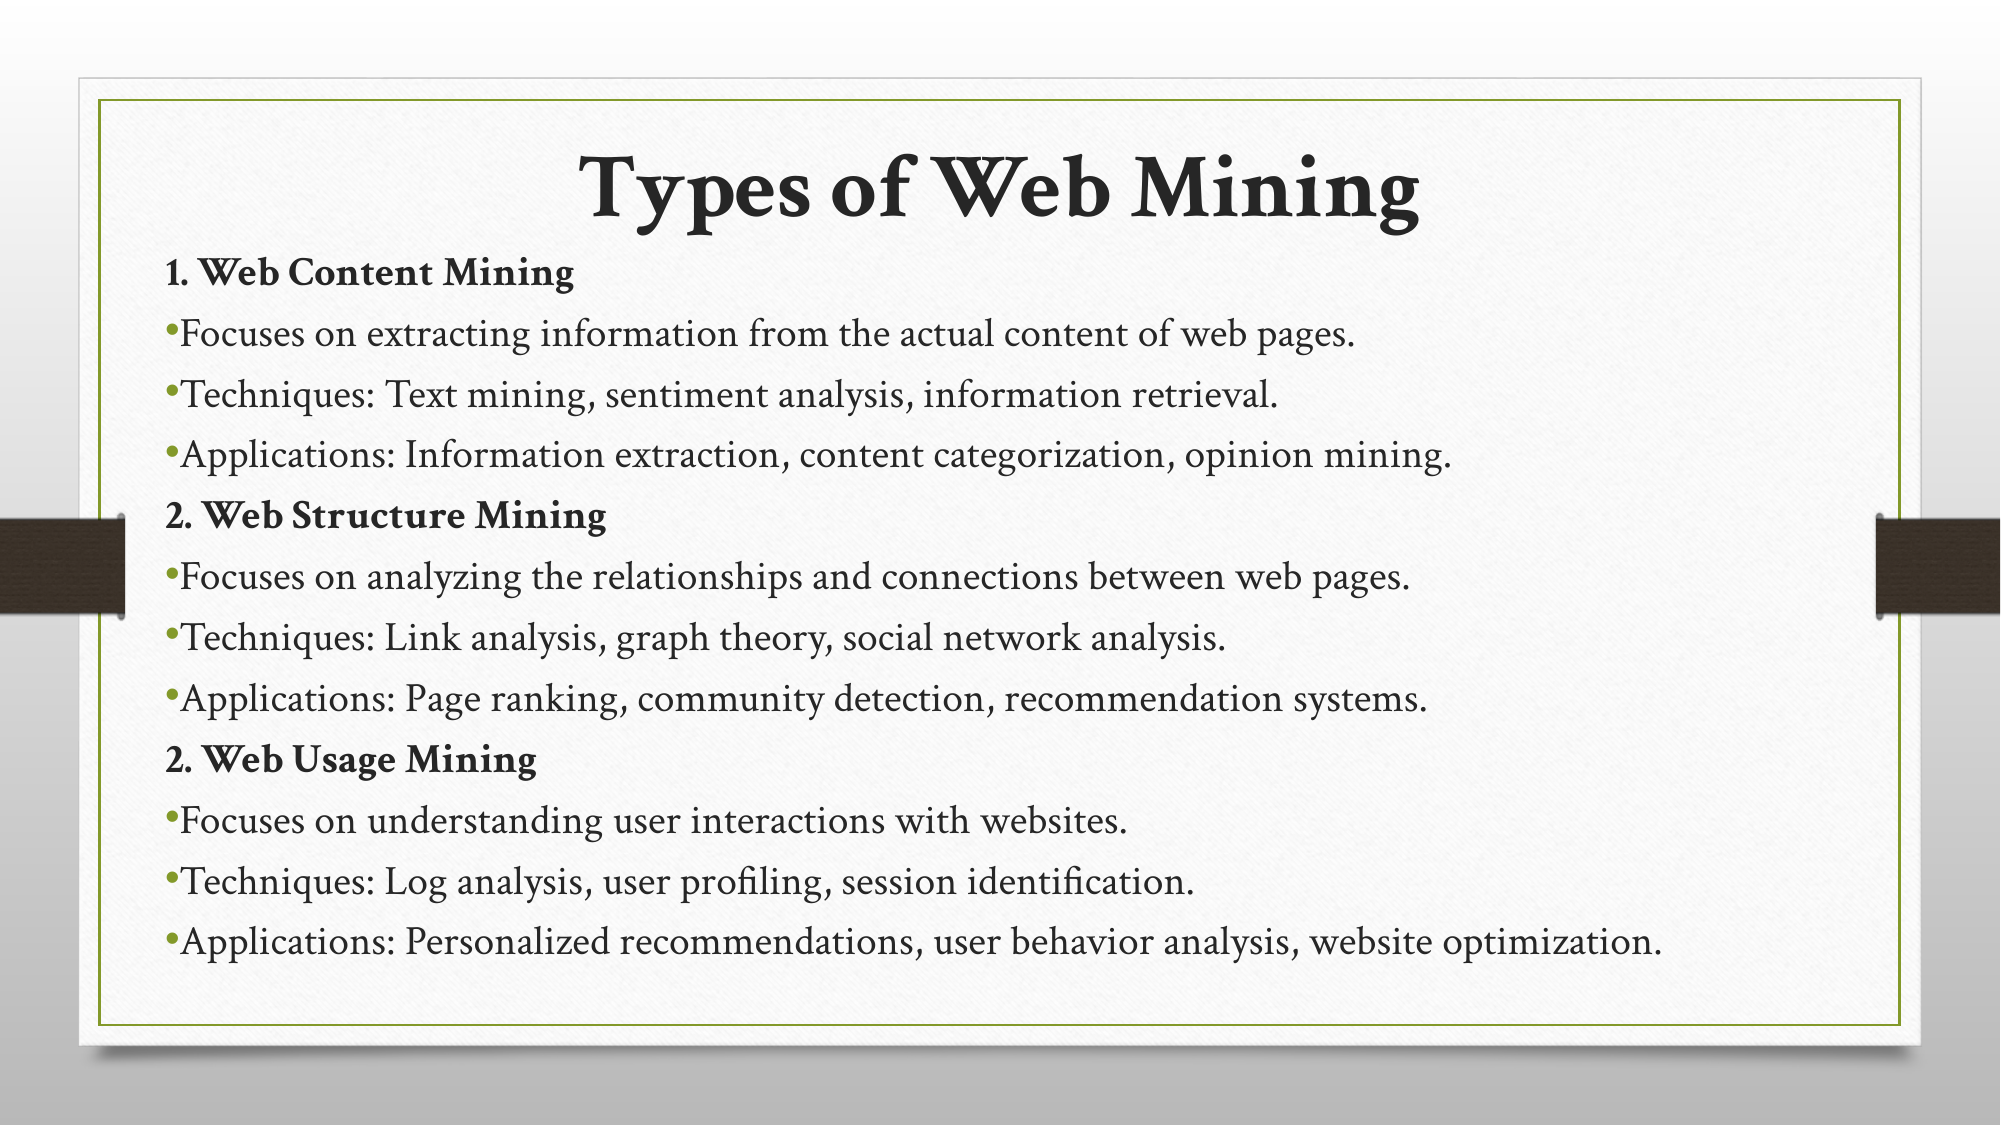

# Types of Web Mining
1. Web Content Mining
Focuses on extracting information from the actual content of web pages.
Techniques: Text mining, sentiment analysis, information retrieval.
Applications: Information extraction, content categorization, opinion mining.
2. Web Structure Mining
Focuses on analyzing the relationships and connections between web pages.
Techniques: Link analysis, graph theory, social network analysis.
Applications: Page ranking, community detection, recommendation systems.
2. Web Usage Mining
Focuses on understanding user interactions with websites.
Techniques: Log analysis, user profiling, session identification.
Applications: Personalized recommendations, user behavior analysis, website optimization.